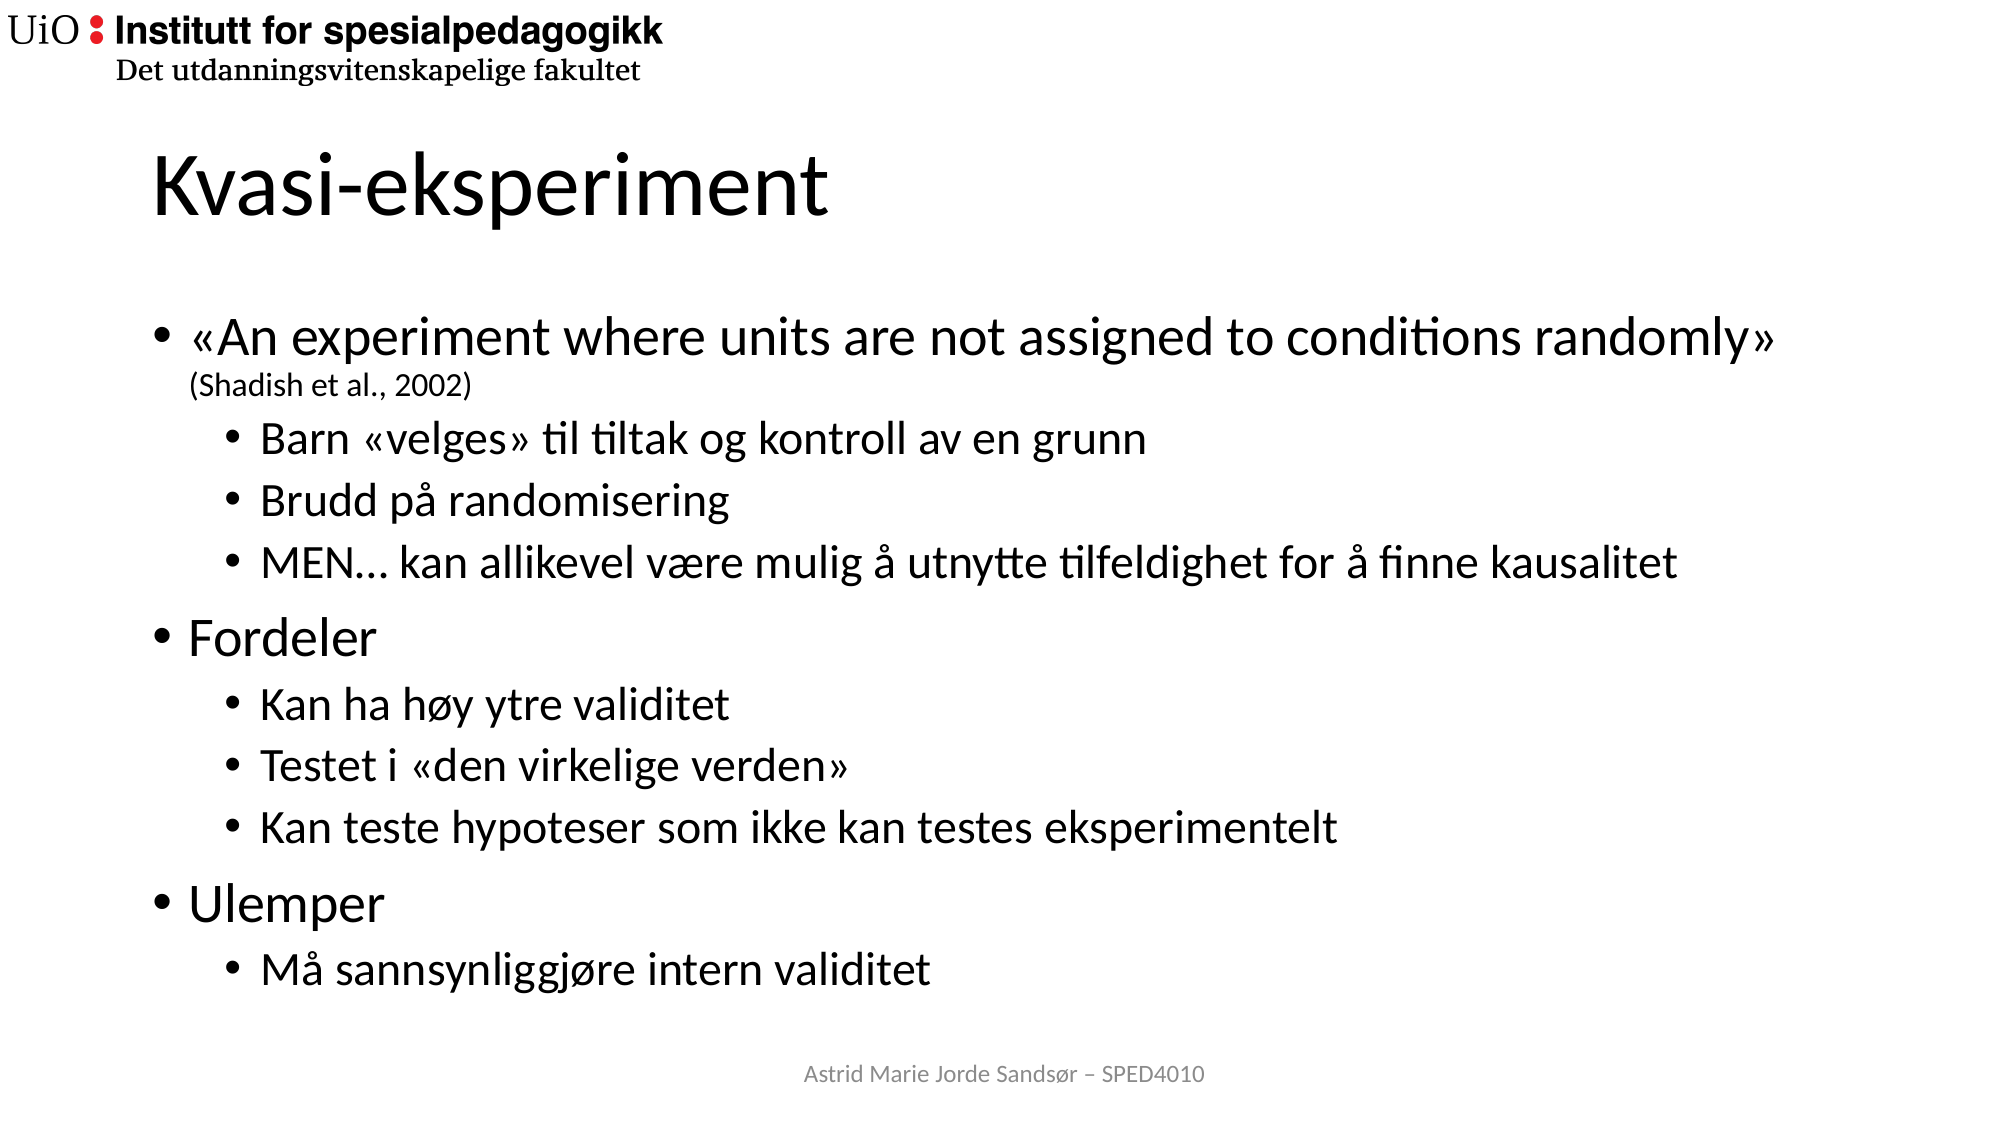

# Kvasi-eksperiment
«An experiment where units are not assigned to conditions randomly» (Shadish et al., 2002)
Barn «velges» til tiltak og kontroll av en grunn
Brudd på randomisering
MEN… kan allikevel være mulig å utnytte tilfeldighet for å finne kausalitet
Fordeler
Kan ha høy ytre validitet
Testet i «den virkelige verden»
Kan teste hypoteser som ikke kan testes eksperimentelt
Ulemper
Må sannsynliggjøre intern validitet

Astrid Marie Jorde Sandsør – SPED4010